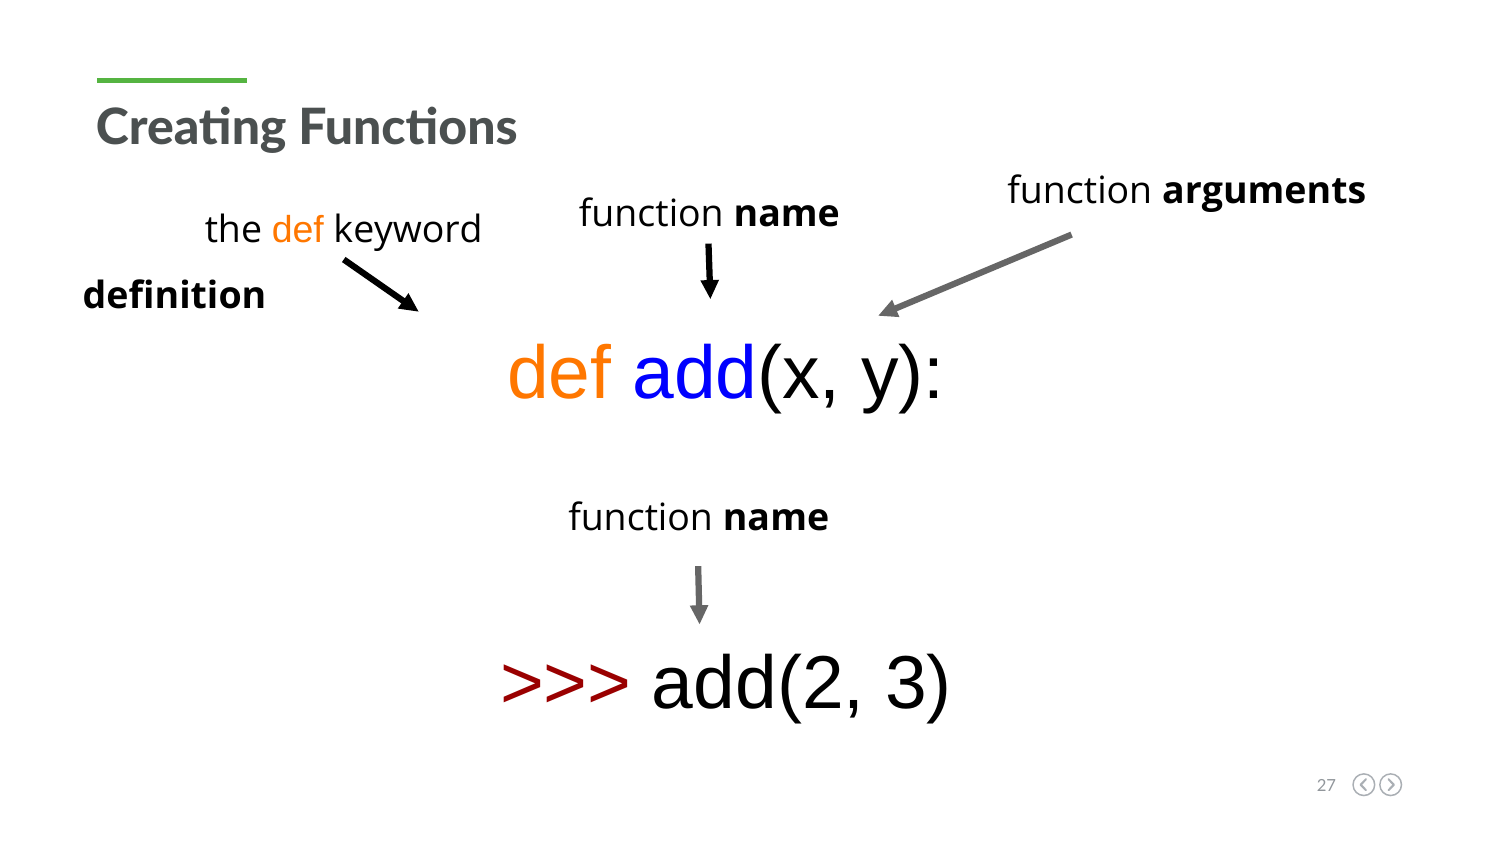

Creating Functions

function arguments
function name

def add(x, y):
>>> add(2, 3)
the def keyword
definition
function name